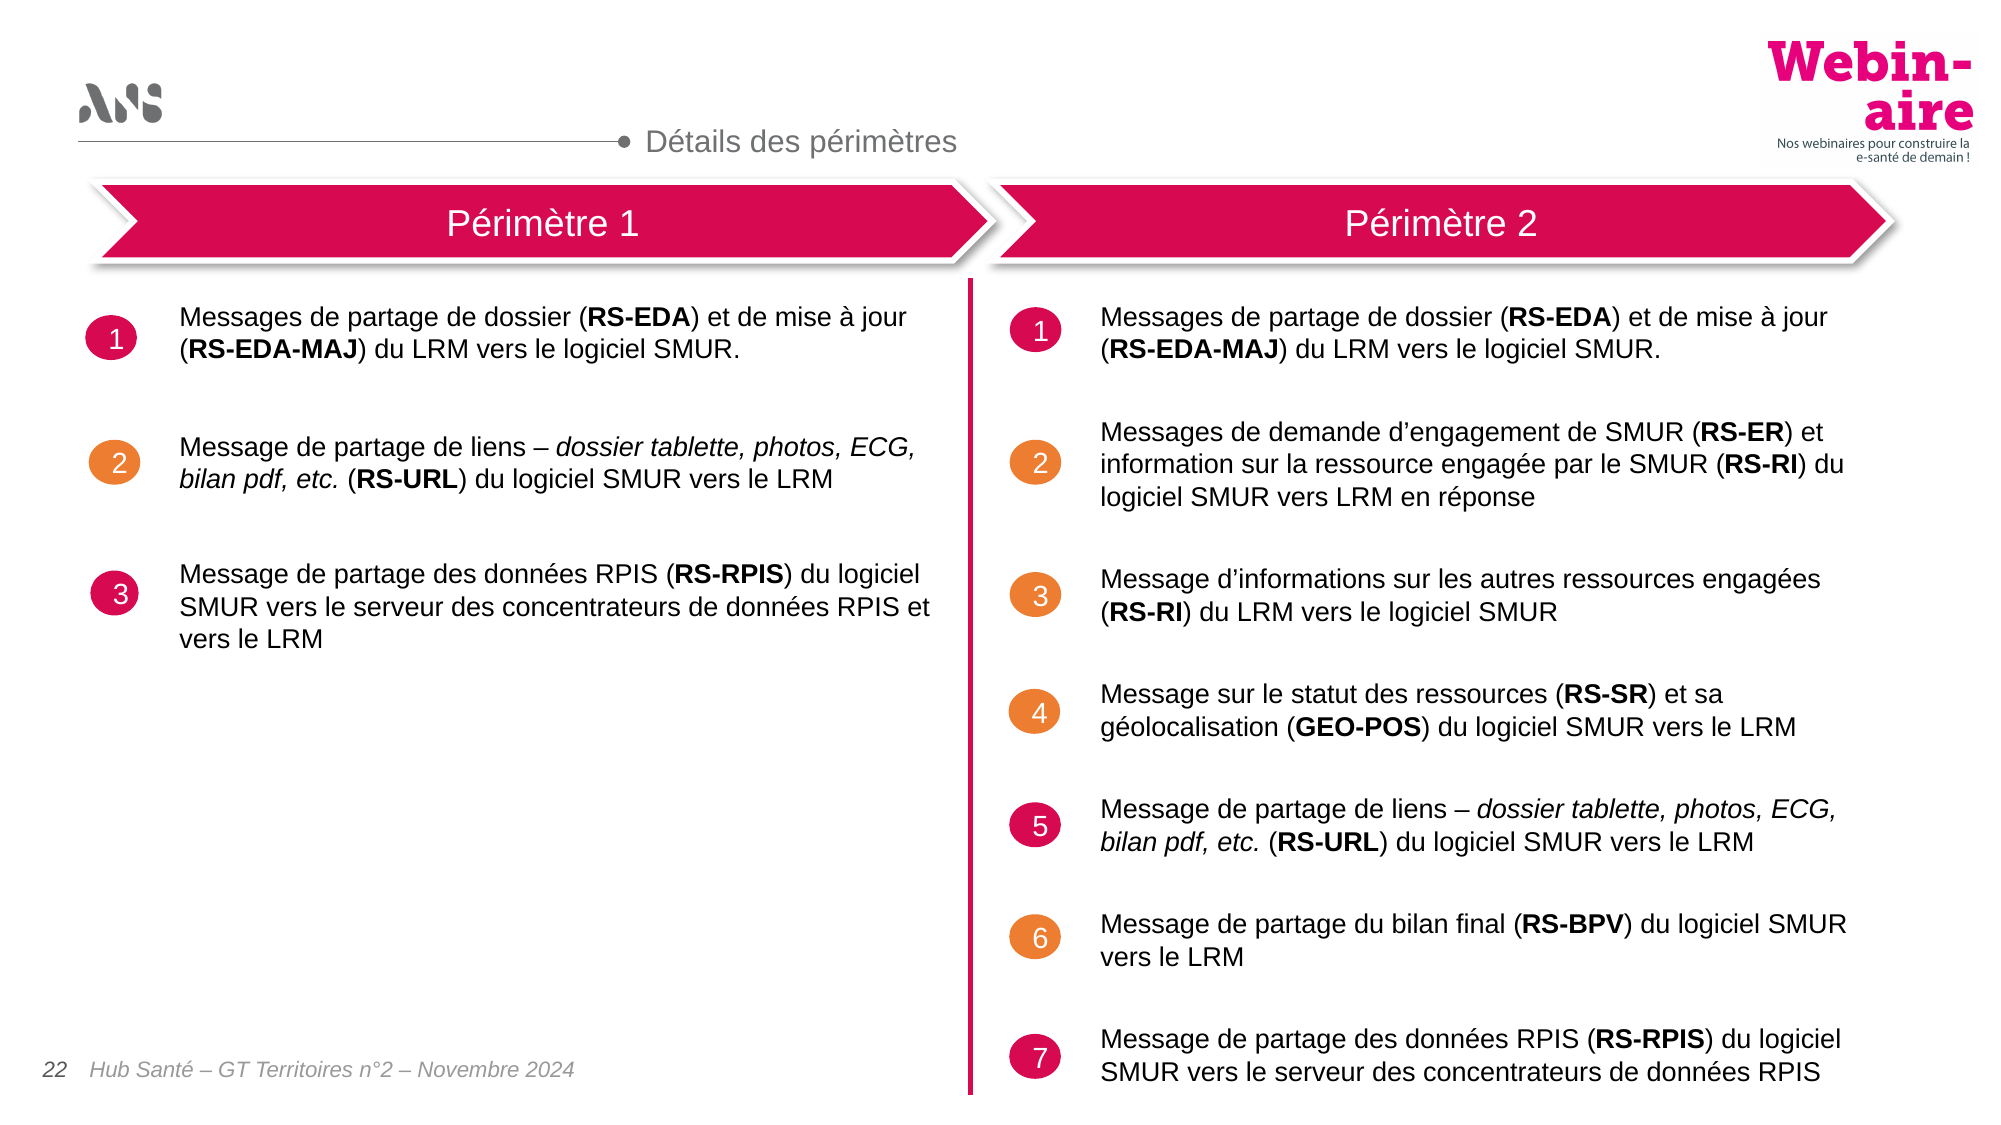

Détails des périmètres
Périmètre 2
Périmètre 1
Messages de partage de dossier (RS-EDA) et de mise à jour (RS-EDA-MAJ) du LRM vers le logiciel SMUR.

Message de partage de liens – dossier tablette, photos, ECG, bilan pdf, etc. (RS-URL) du logiciel SMUR vers le LRM

Message de partage des données RPIS (RS-RPIS) du logiciel SMUR vers le serveur des concentrateurs de données RPIS et vers le LRM
Messages de partage de dossier (RS-EDA) et de mise à jour (RS-EDA-MAJ) du LRM vers le logiciel SMUR.

Messages de demande d’engagement de SMUR (RS-ER) et information sur la ressource engagée par le SMUR (RS-RI) du logiciel SMUR vers LRM en réponse

Message d’informations sur les autres ressources engagées (RS-RI) du LRM vers le logiciel SMUR

Message sur le statut des ressources (RS-SR) et sa géolocalisation (GEO-POS) du logiciel SMUR vers le LRM

Message de partage de liens – dossier tablette, photos, ECG, bilan pdf, etc. (RS-URL) du logiciel SMUR vers le LRM

Message de partage du bilan final (RS-BPV) du logiciel SMUR vers le LRM

Message de partage des données RPIS (RS-RPIS) du logiciel SMUR vers le serveur des concentrateurs de données RPIS
1
1
2
2
3
3
4
5
6
7
Hub Santé – GT Territoires n°2 – Novembre 2024